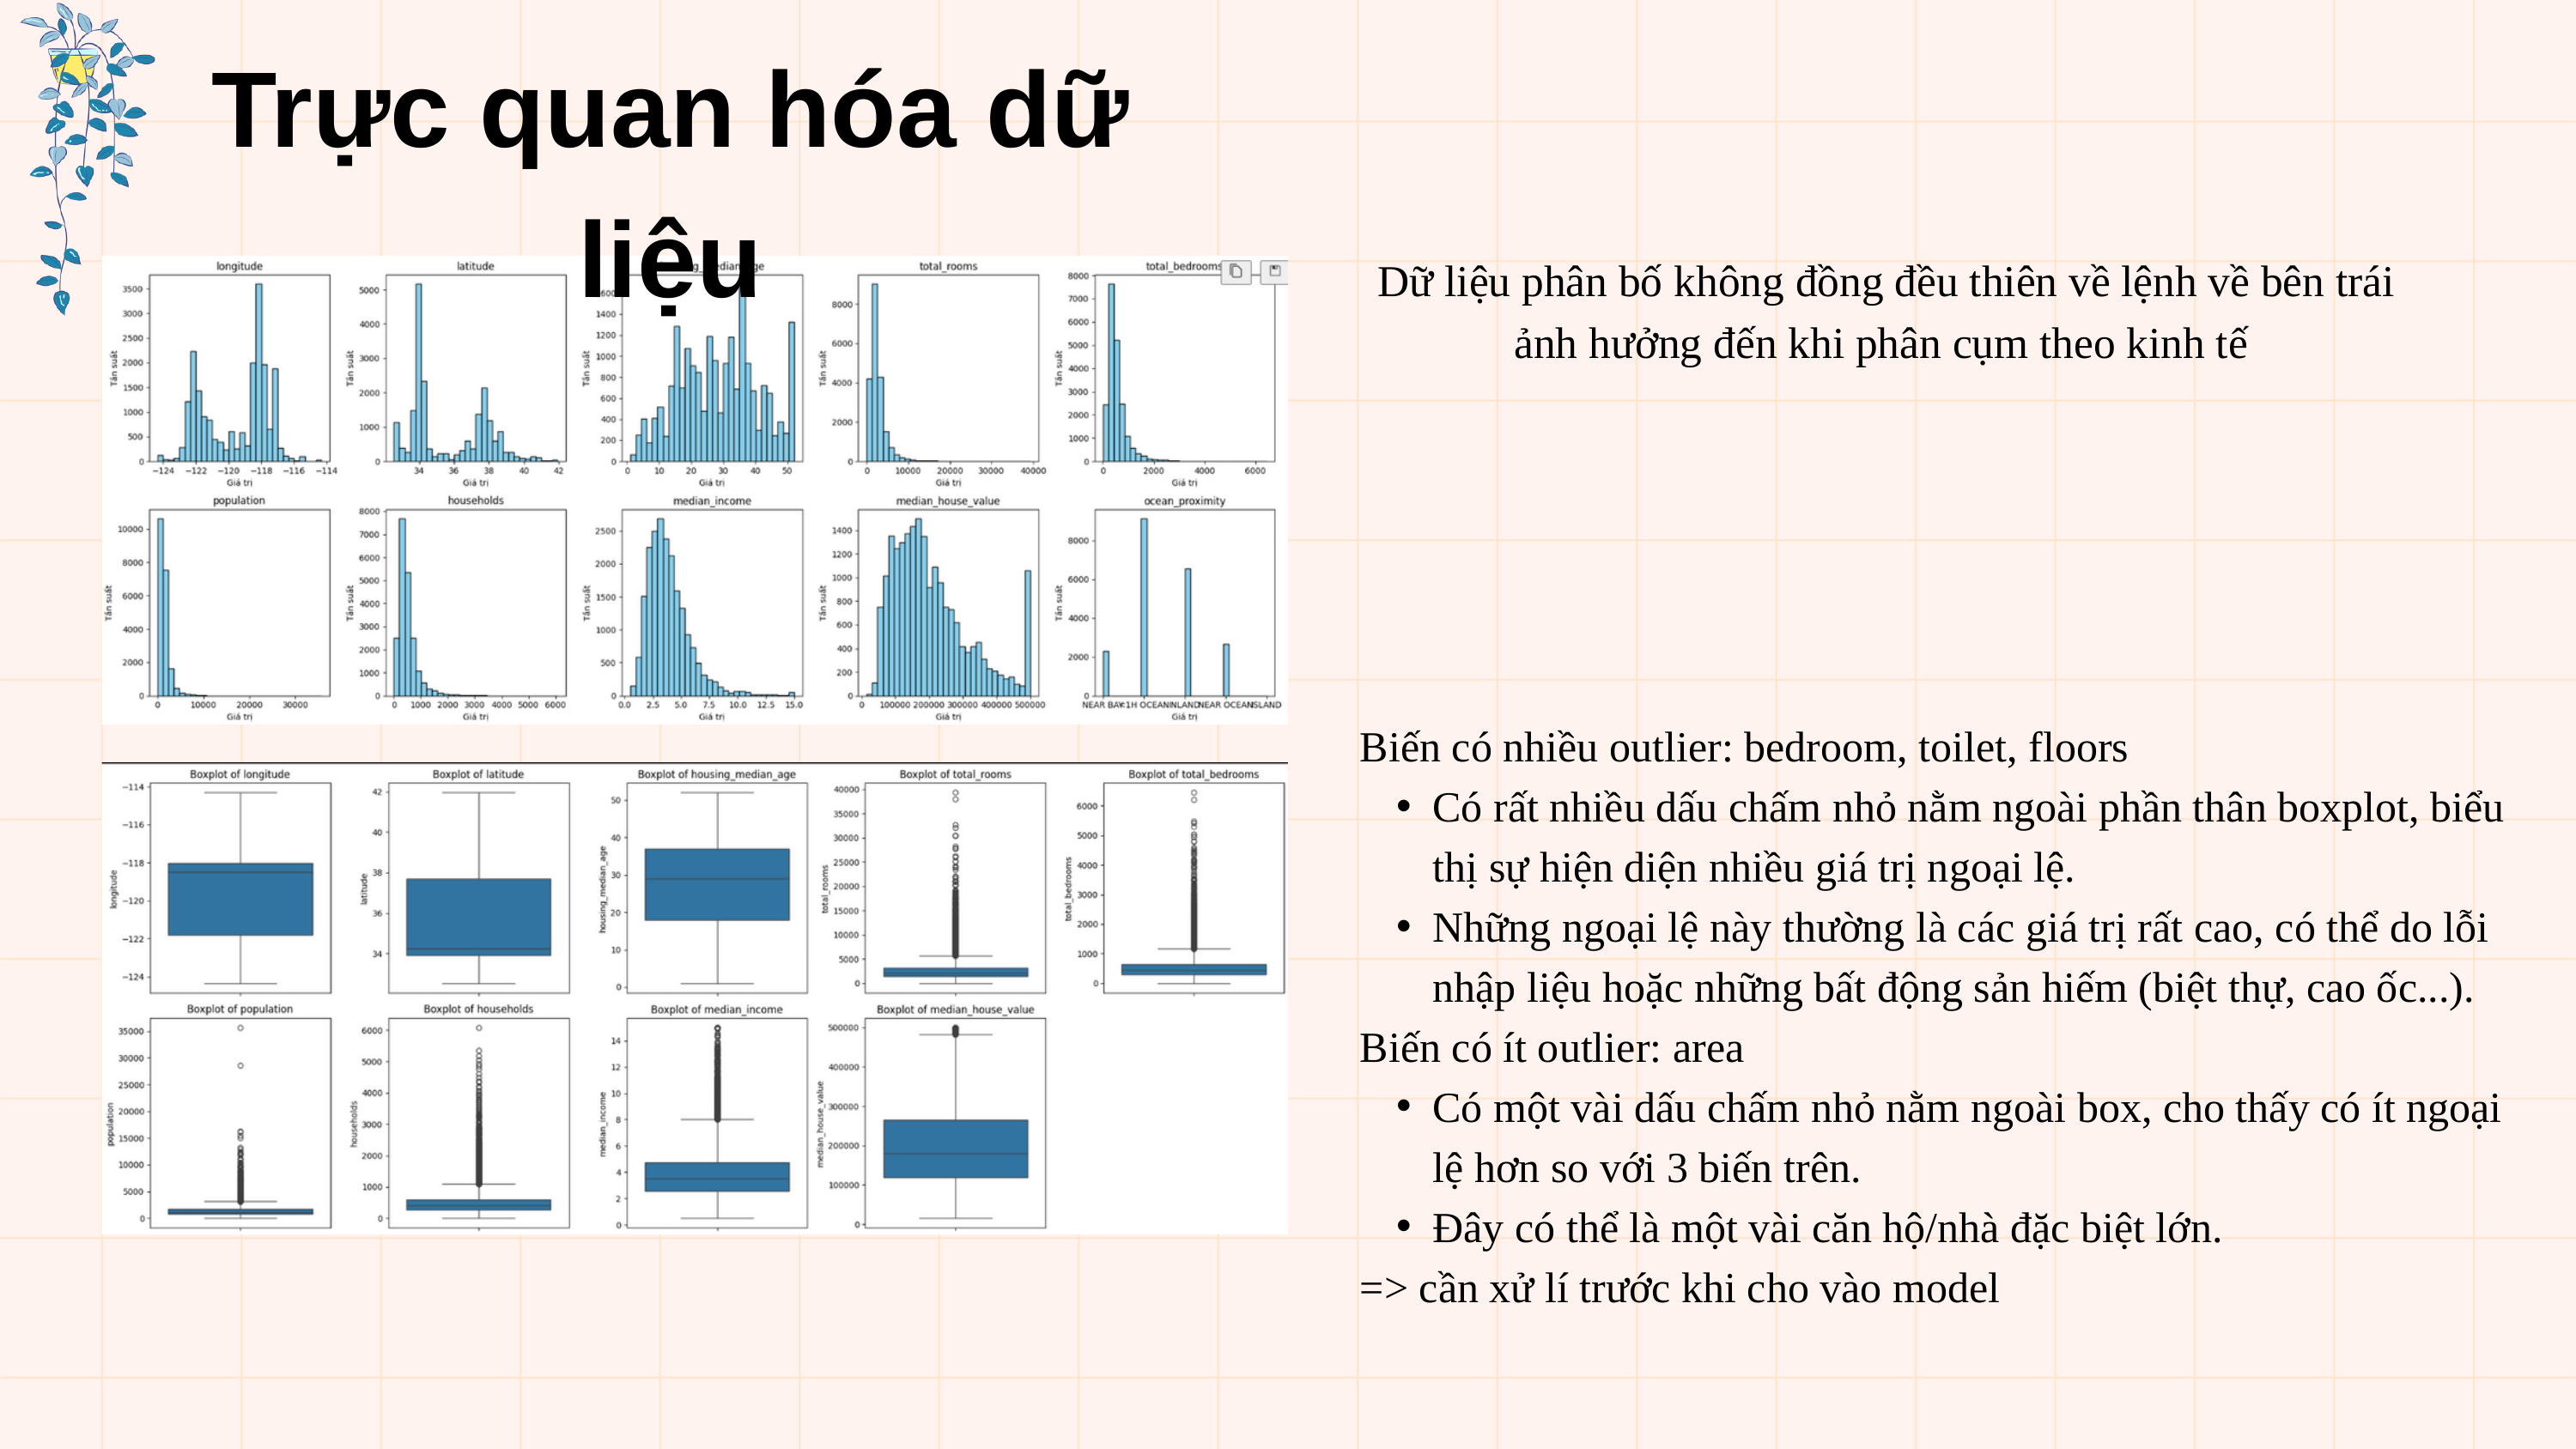

Trực quan hóa dữ liệu
Dữ liệu phân bố không đồng đều thiên về lệnh về bên trái ảnh hưởng đến khi phân cụm theo kinh tế

Biến có nhiều outlier: bedroom, toilet, floors
Có rất nhiều dấu chấm nhỏ nằm ngoài phần thân boxplot, biểu thị sự hiện diện nhiều giá trị ngoại lệ.
Những ngoại lệ này thường là các giá trị rất cao, có thể do lỗi nhập liệu hoặc những bất động sản hiếm (biệt thự, cao ốc...).
Biến có ít outlier: area
Có một vài dấu chấm nhỏ nằm ngoài box, cho thấy có ít ngoại lệ hơn so với 3 biến trên.
Đây có thể là một vài căn hộ/nhà đặc biệt lớn.
=> cần xử lí trước khi cho vào model